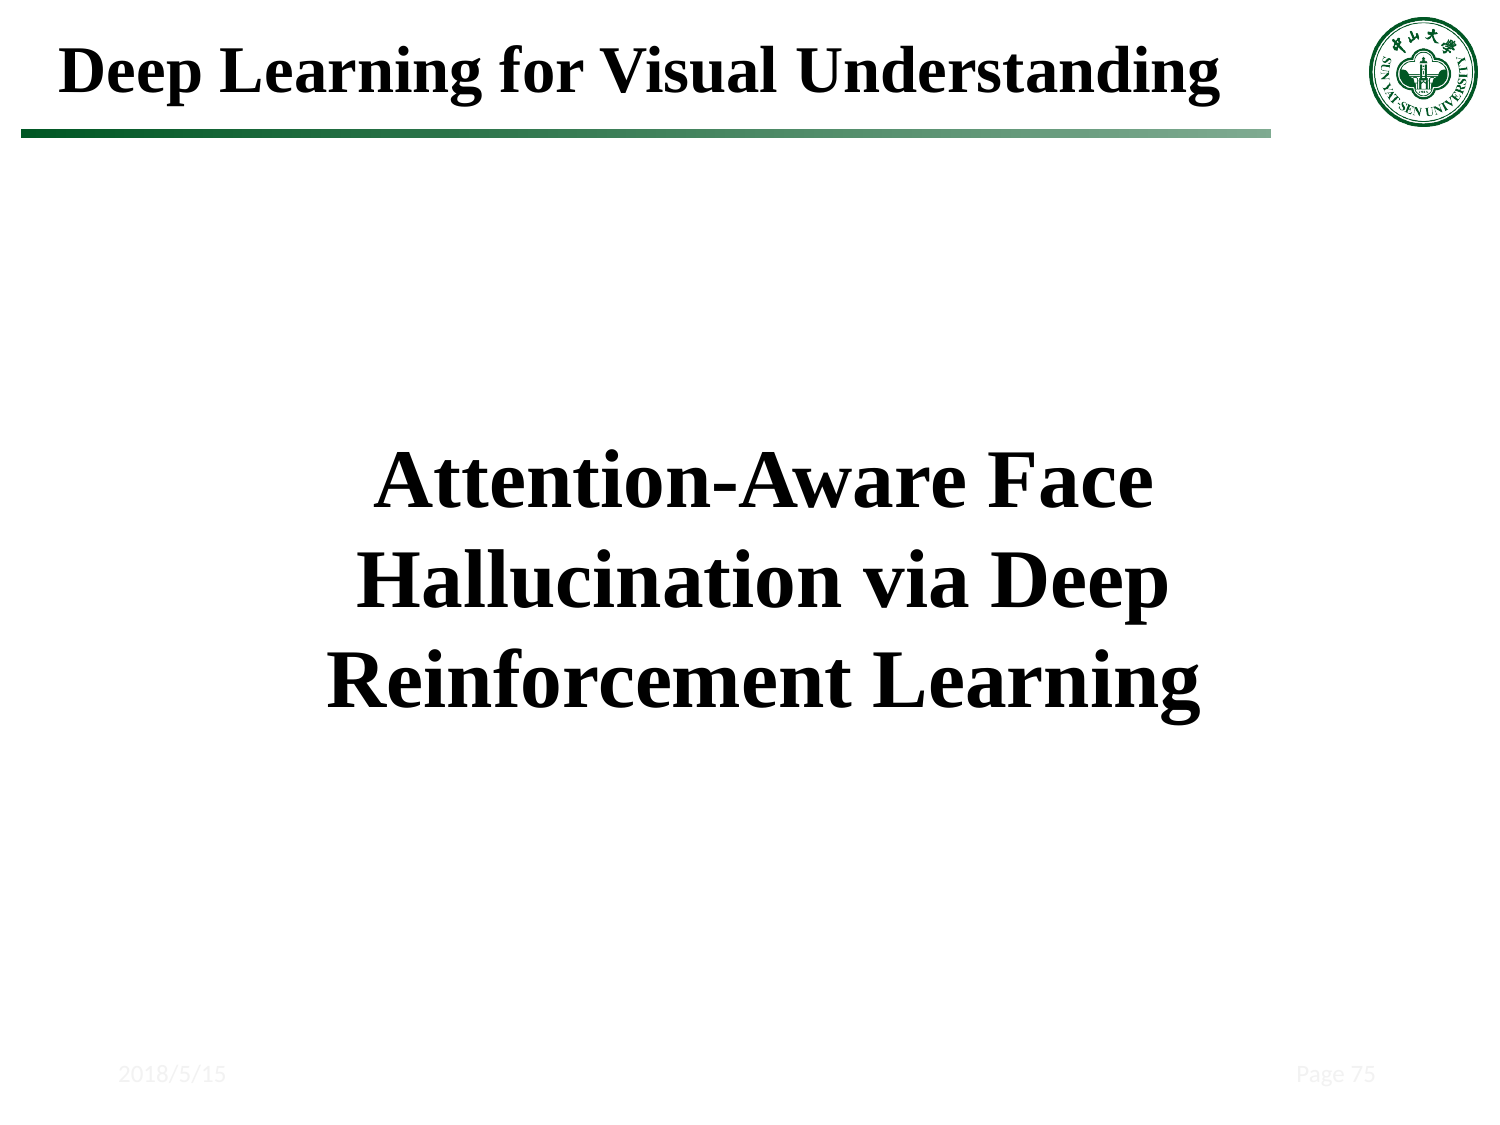

Deep Learning for Visual Understanding
Attention-Aware Face Hallucination via Deep Reinforcement Learning
2018/5/15
Page 75